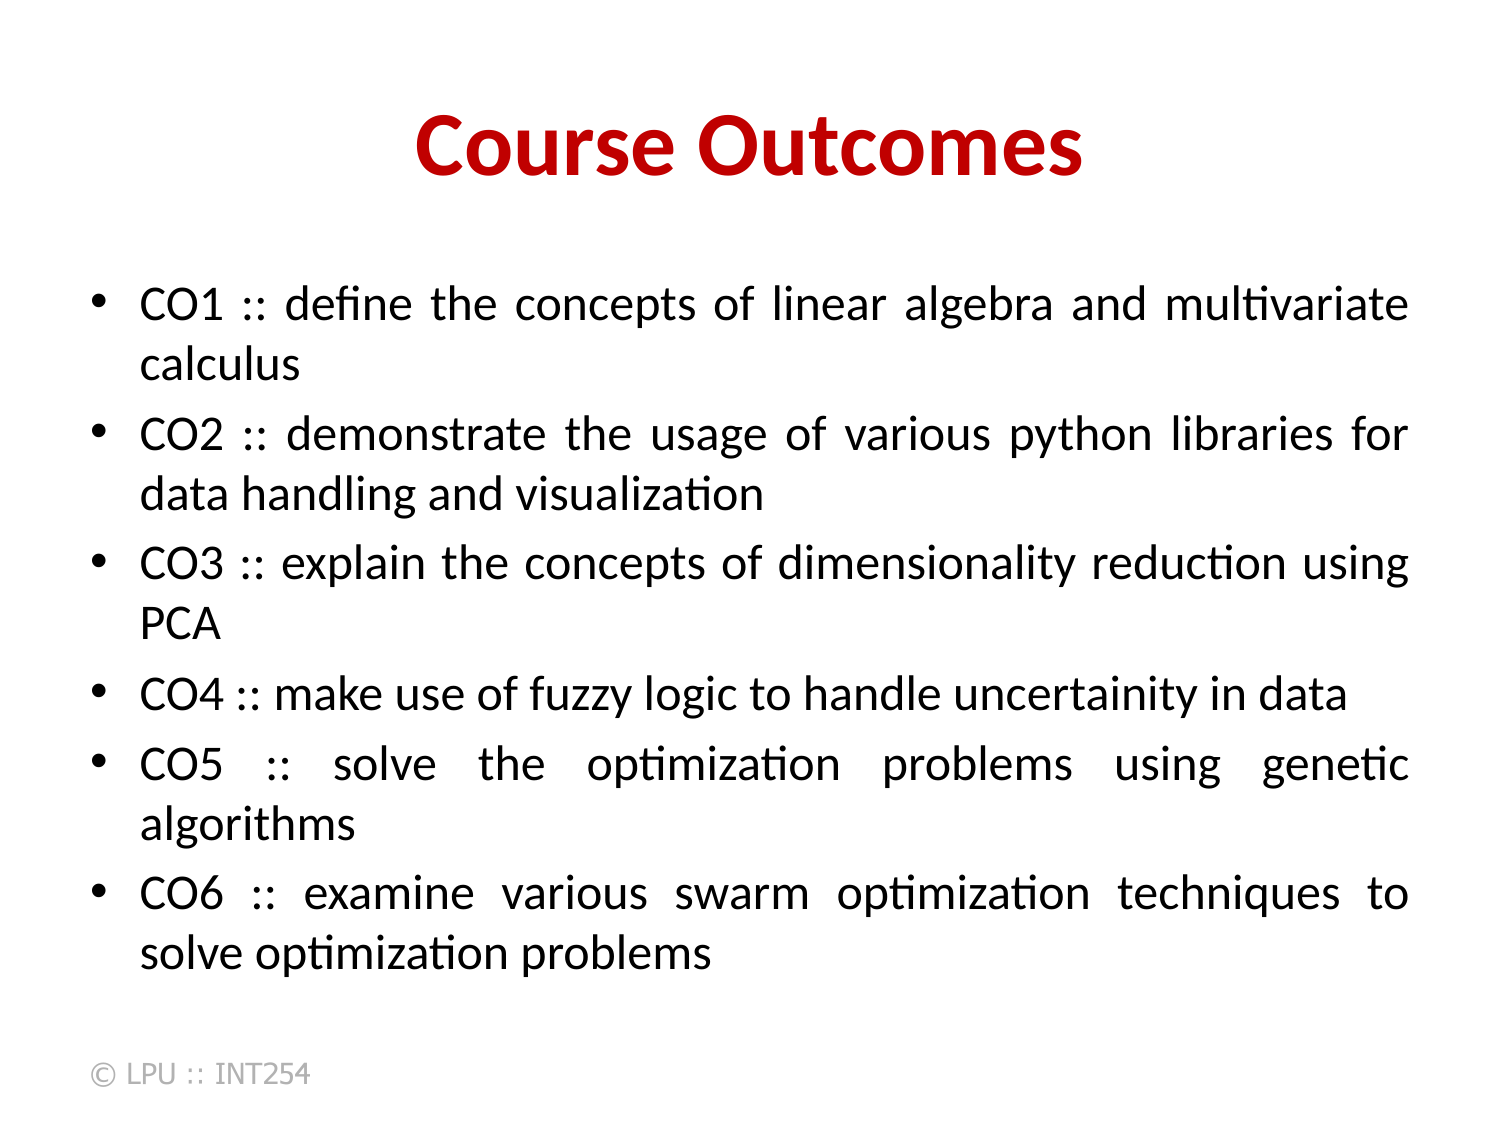

# Course Outcomes
CO1 :: define the concepts of linear algebra and multivariate calculus
CO2 :: demonstrate the usage of various python libraries for data handling and visualization
CO3 :: explain the concepts of dimensionality reduction using PCA
CO4 :: make use of fuzzy logic to handle uncertainity in data
CO5 :: solve the optimization problems using genetic algorithms
CO6 :: examine various swarm optimization techniques to solve optimization problems
© LPU :: INT254